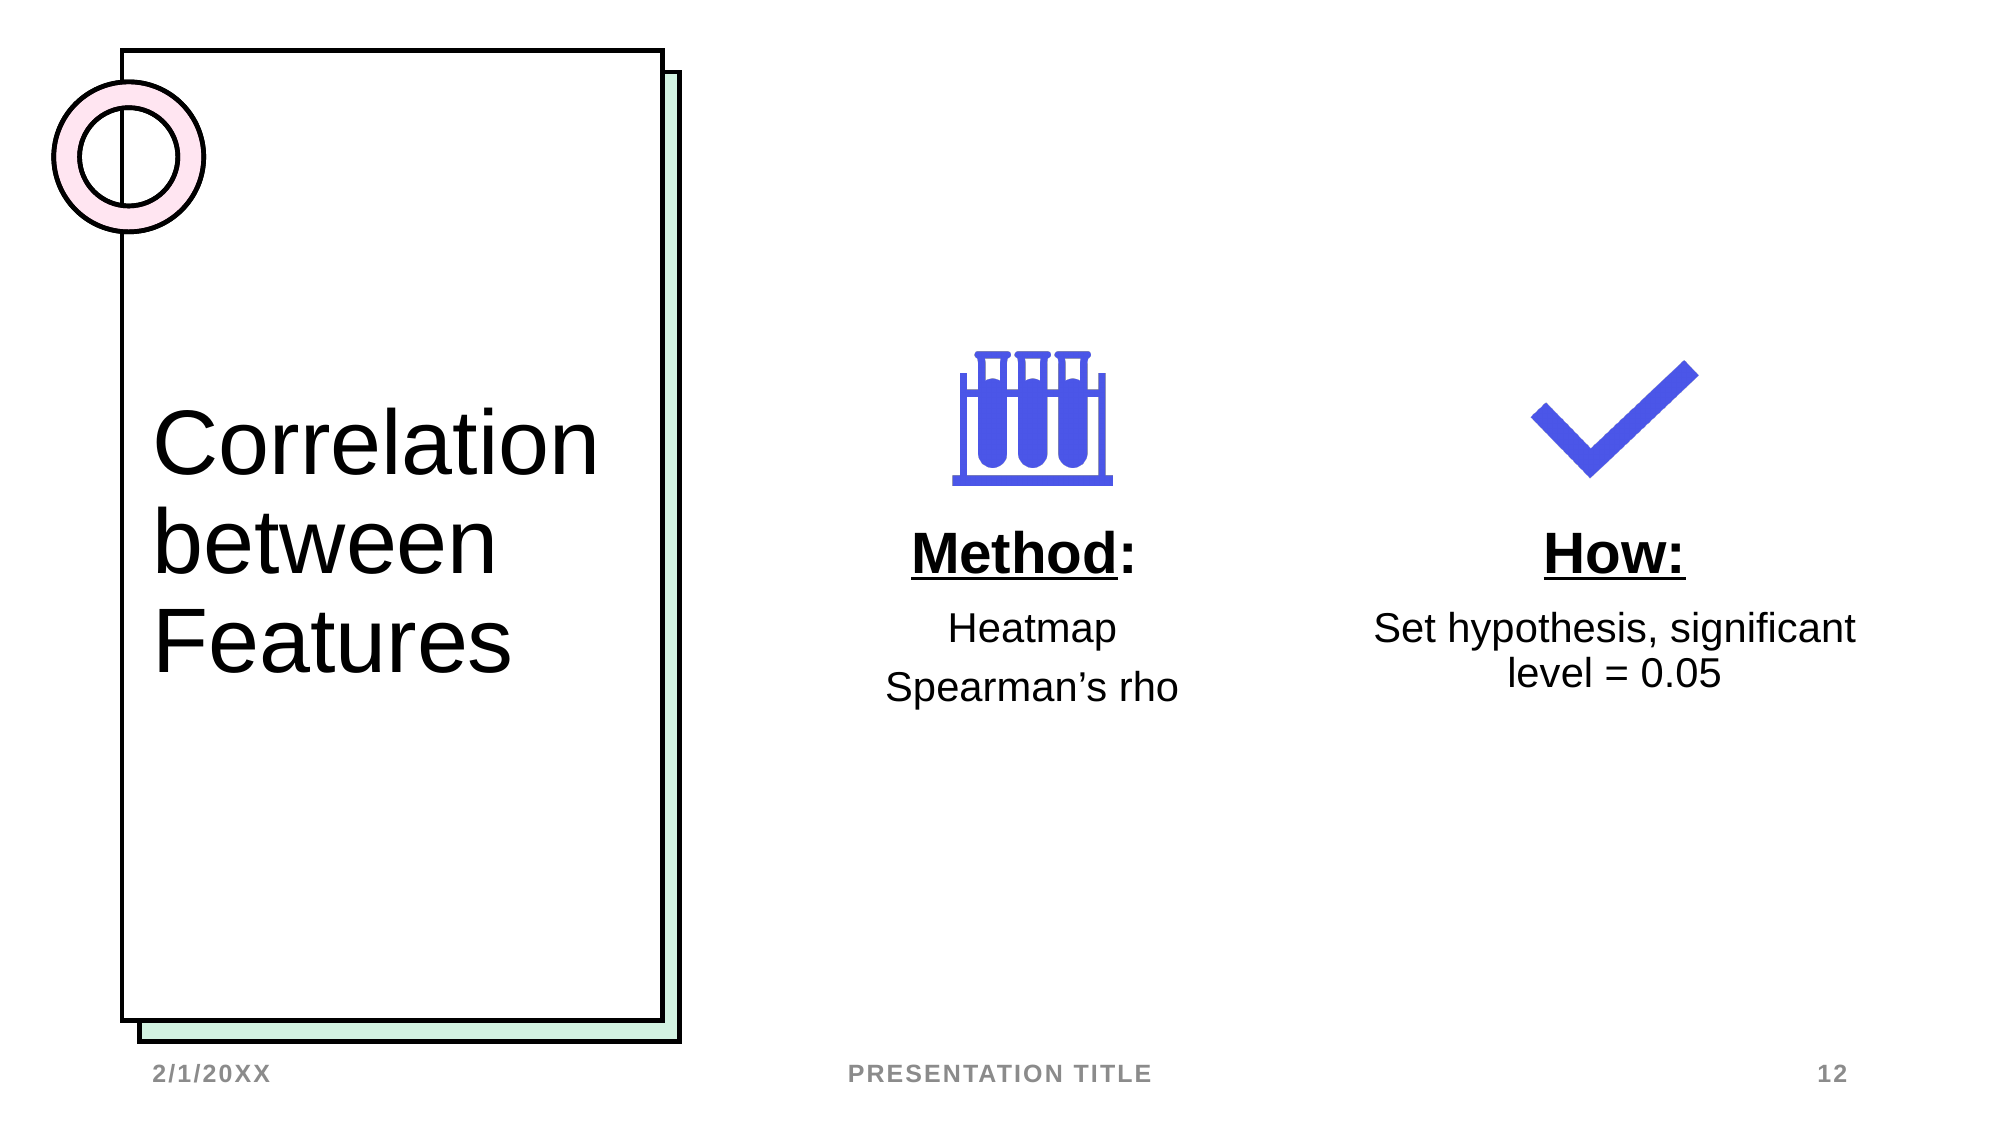

Method:
Heatmap
Spearman’s rho
How:
Set hypothesis, significant level = 0.05

# Correlation between Features

2/1/20XX
PRESENTATION TITLE
12